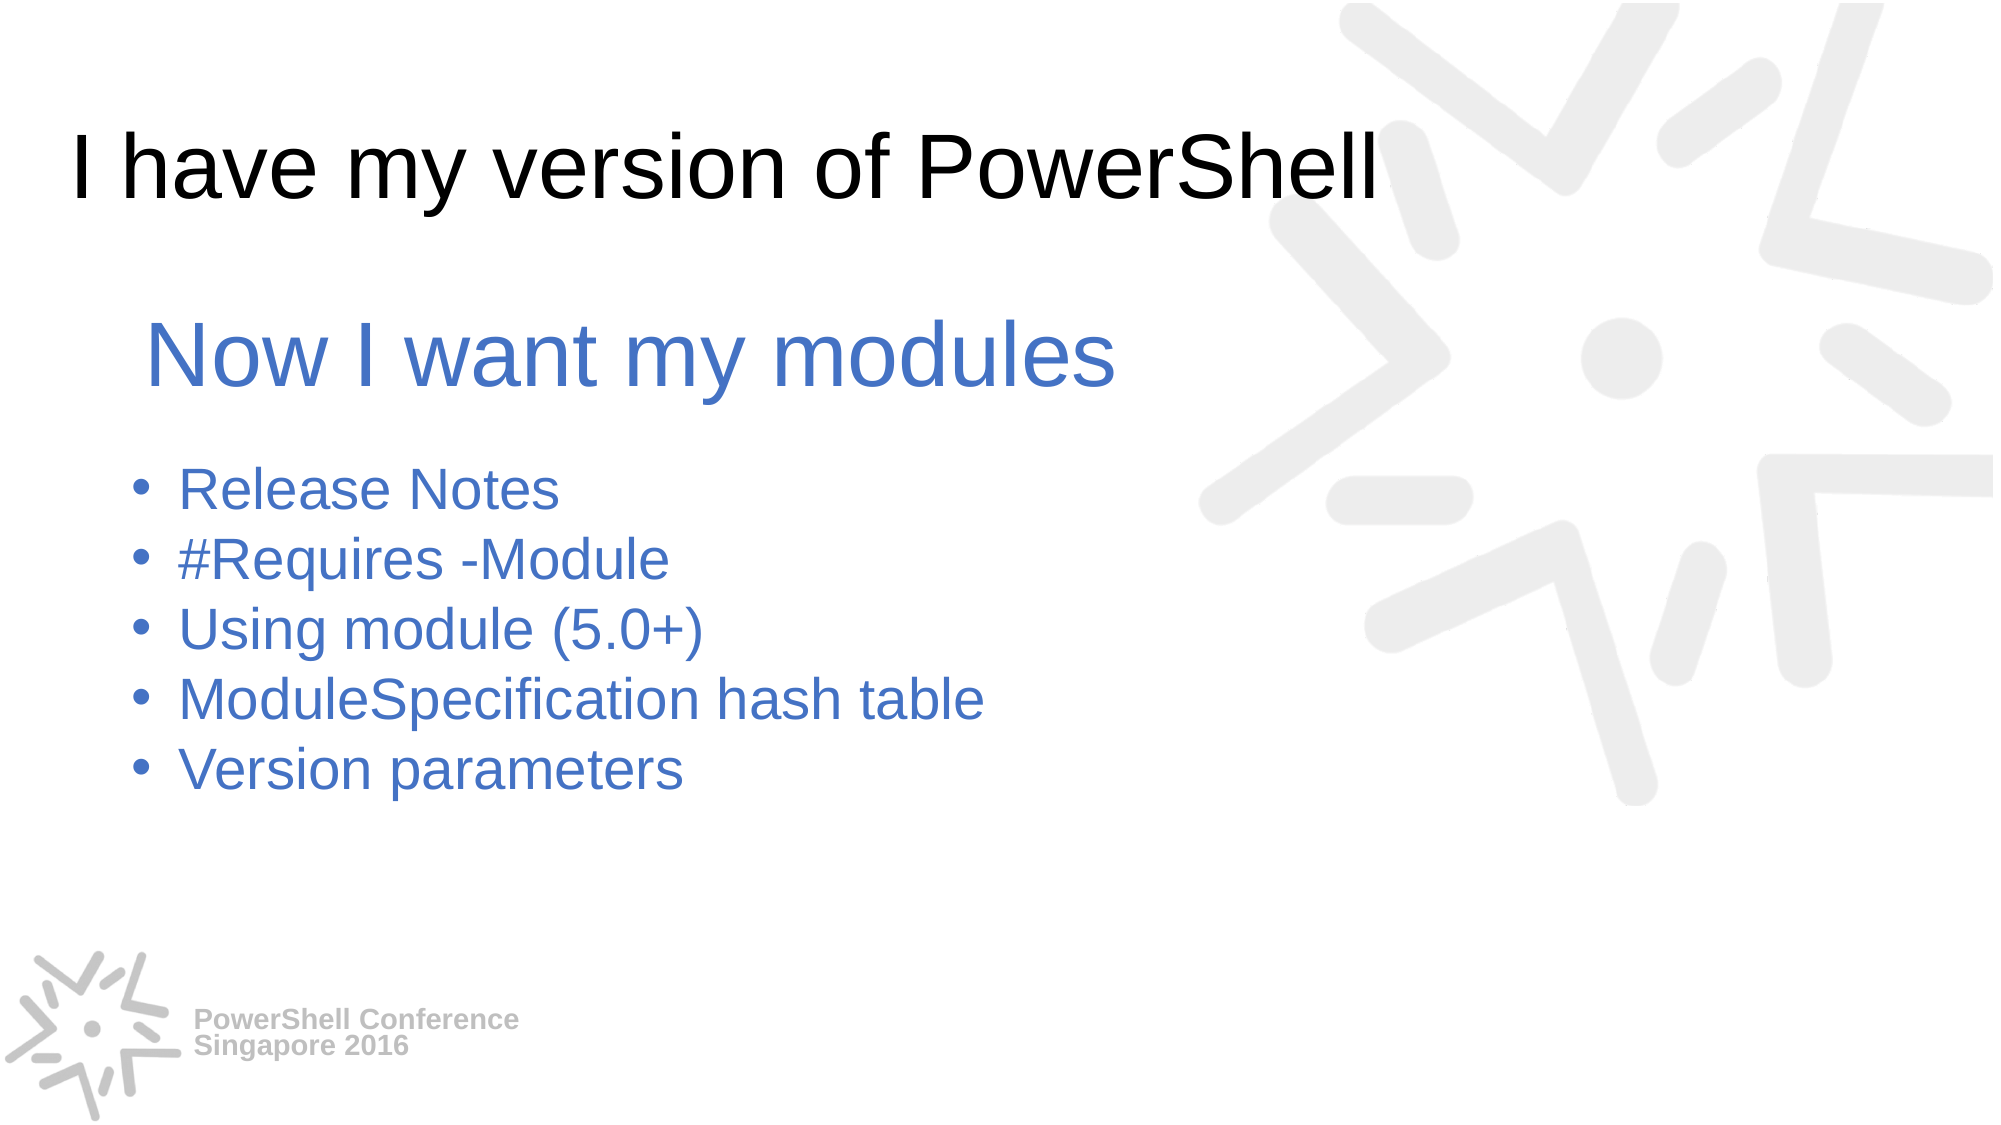

# I have my version of PowerShell
Now I want my modules
Release Notes
#Requires -Module
Using module (5.0+)
ModuleSpecification hash table
Version parameters